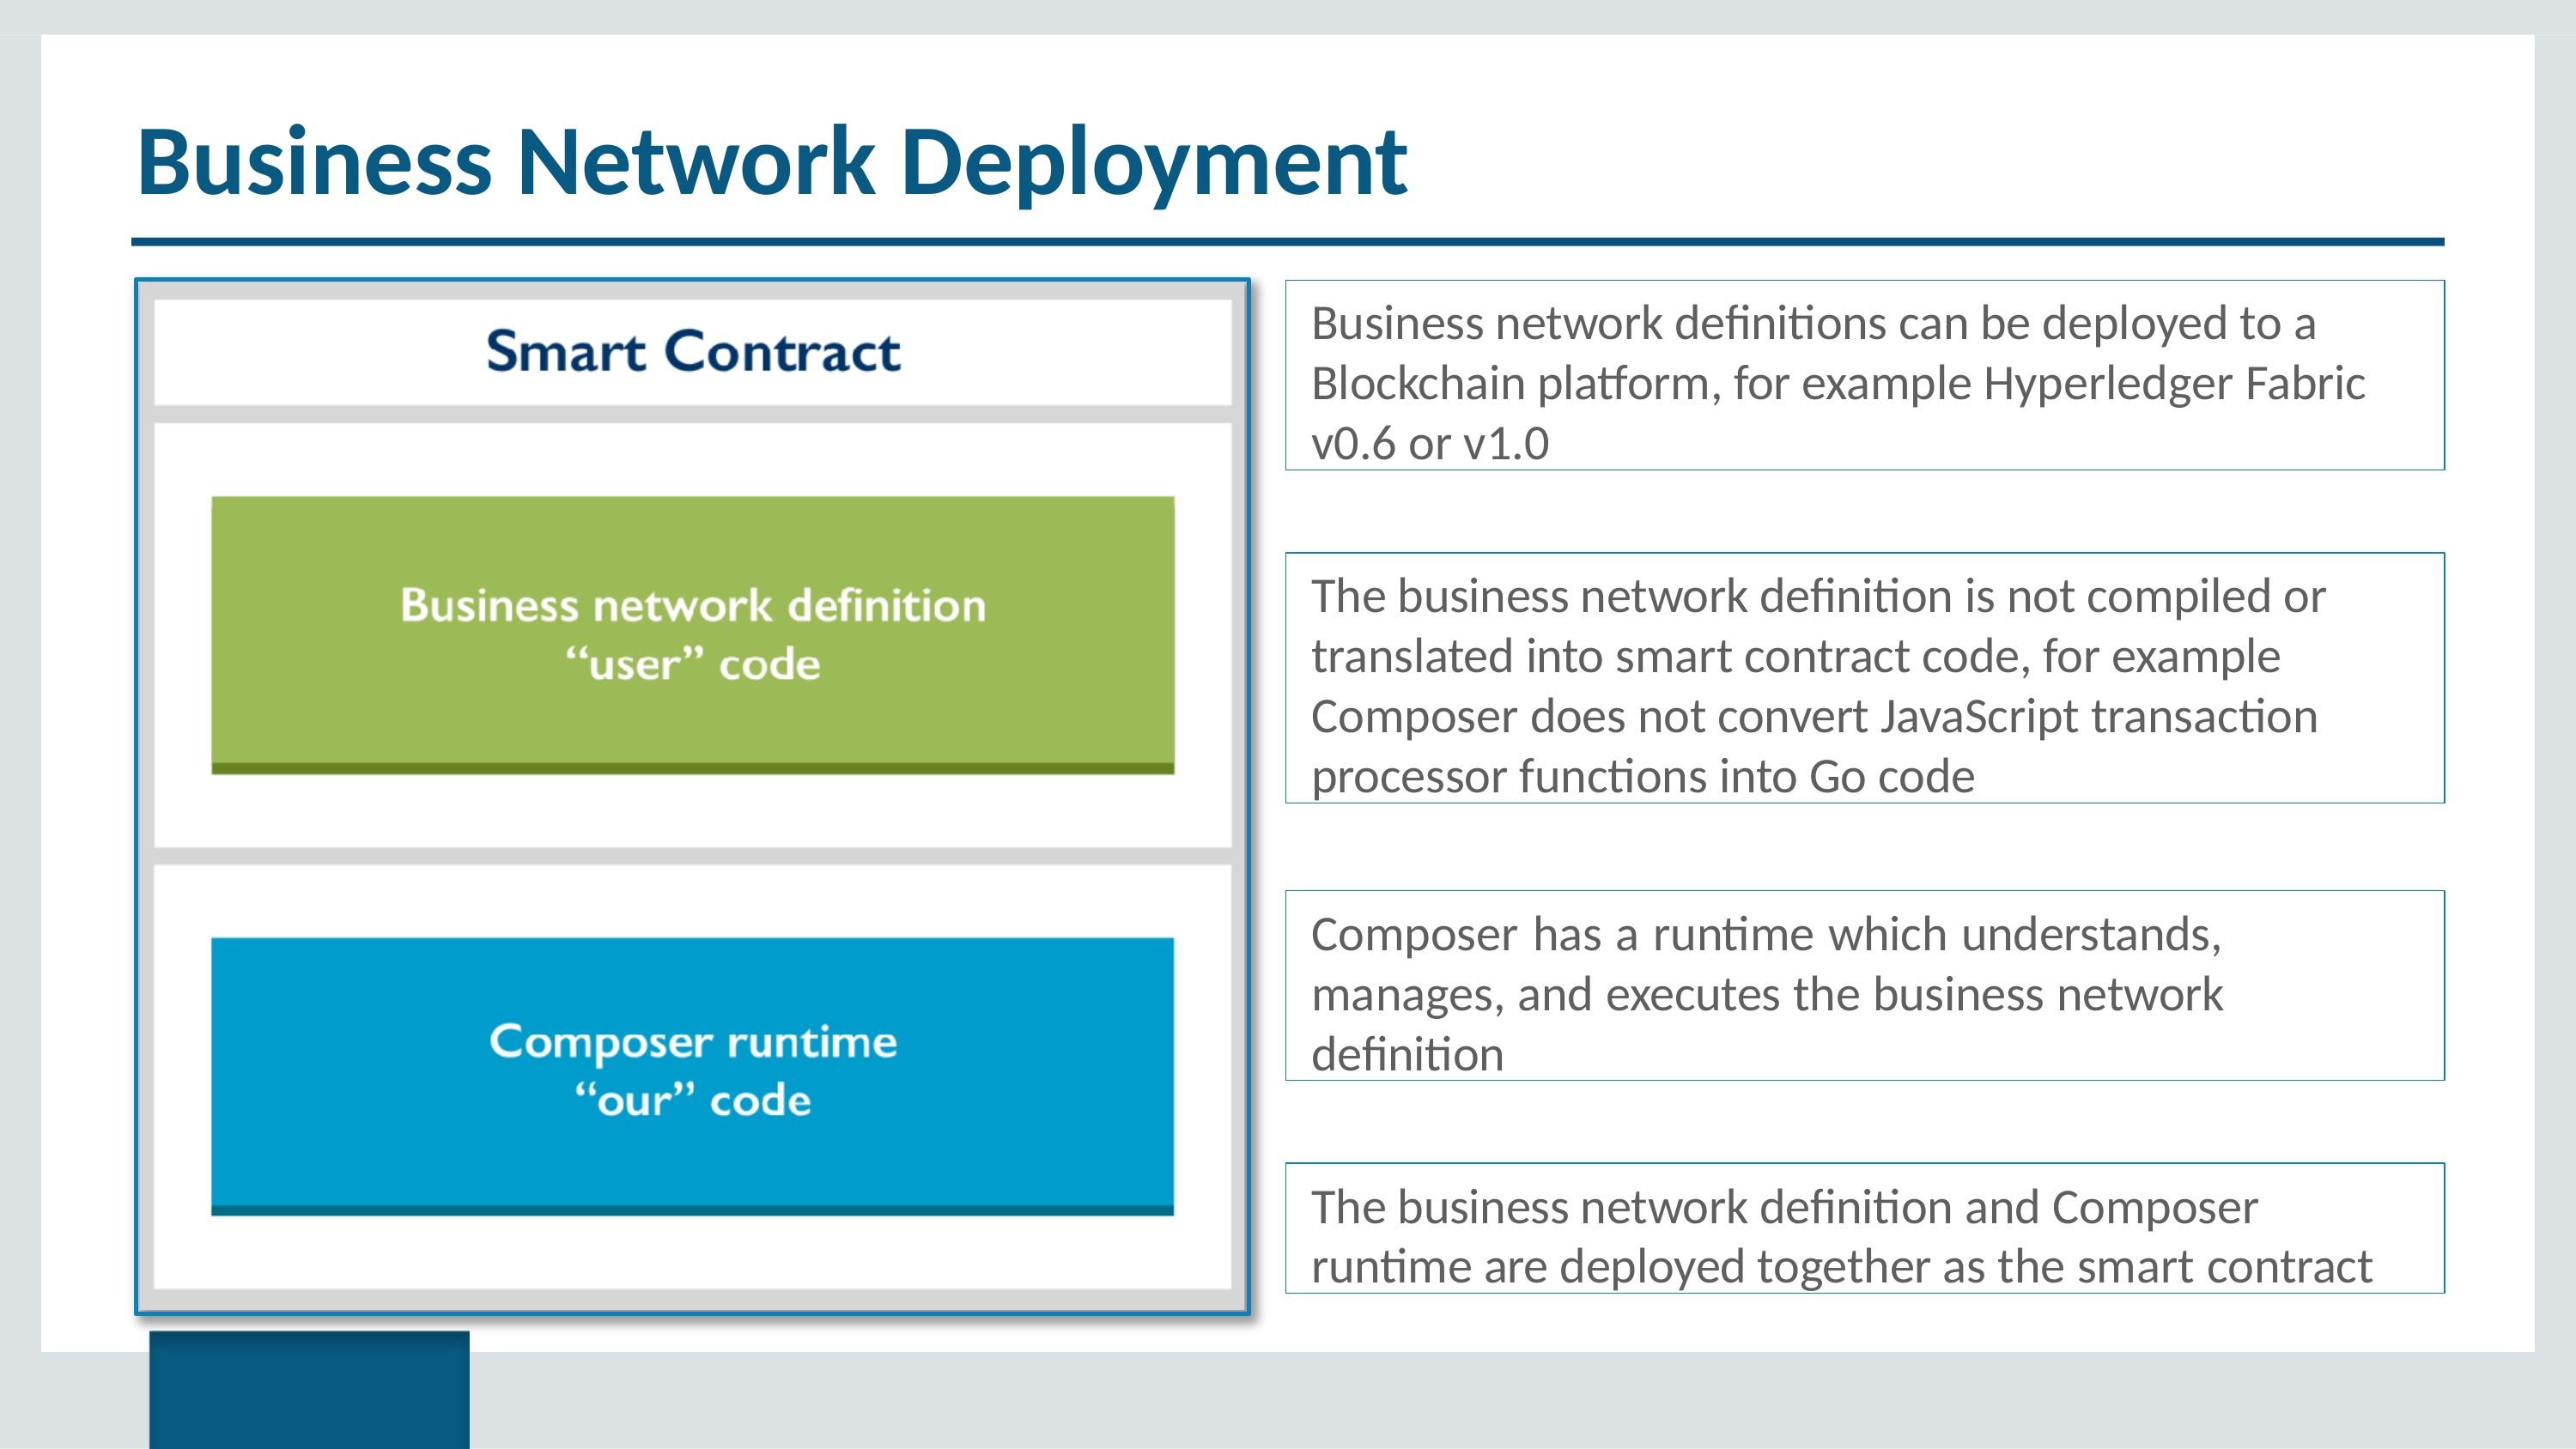

# Business Network Deployment

Business network definitions can be deployed to a  Blockchain platform, for example Hyperledger Fabric  v0.6 or v1.0

The business network definition is not compiled or  translated into smart contract code, for example  Composer does not convert JavaScript transaction  processor functions into Go code
Composer has a runtime which understands,  manages, and executes the business network  definition
The business network definition and Composer  runtime are deployed together as the smart contract